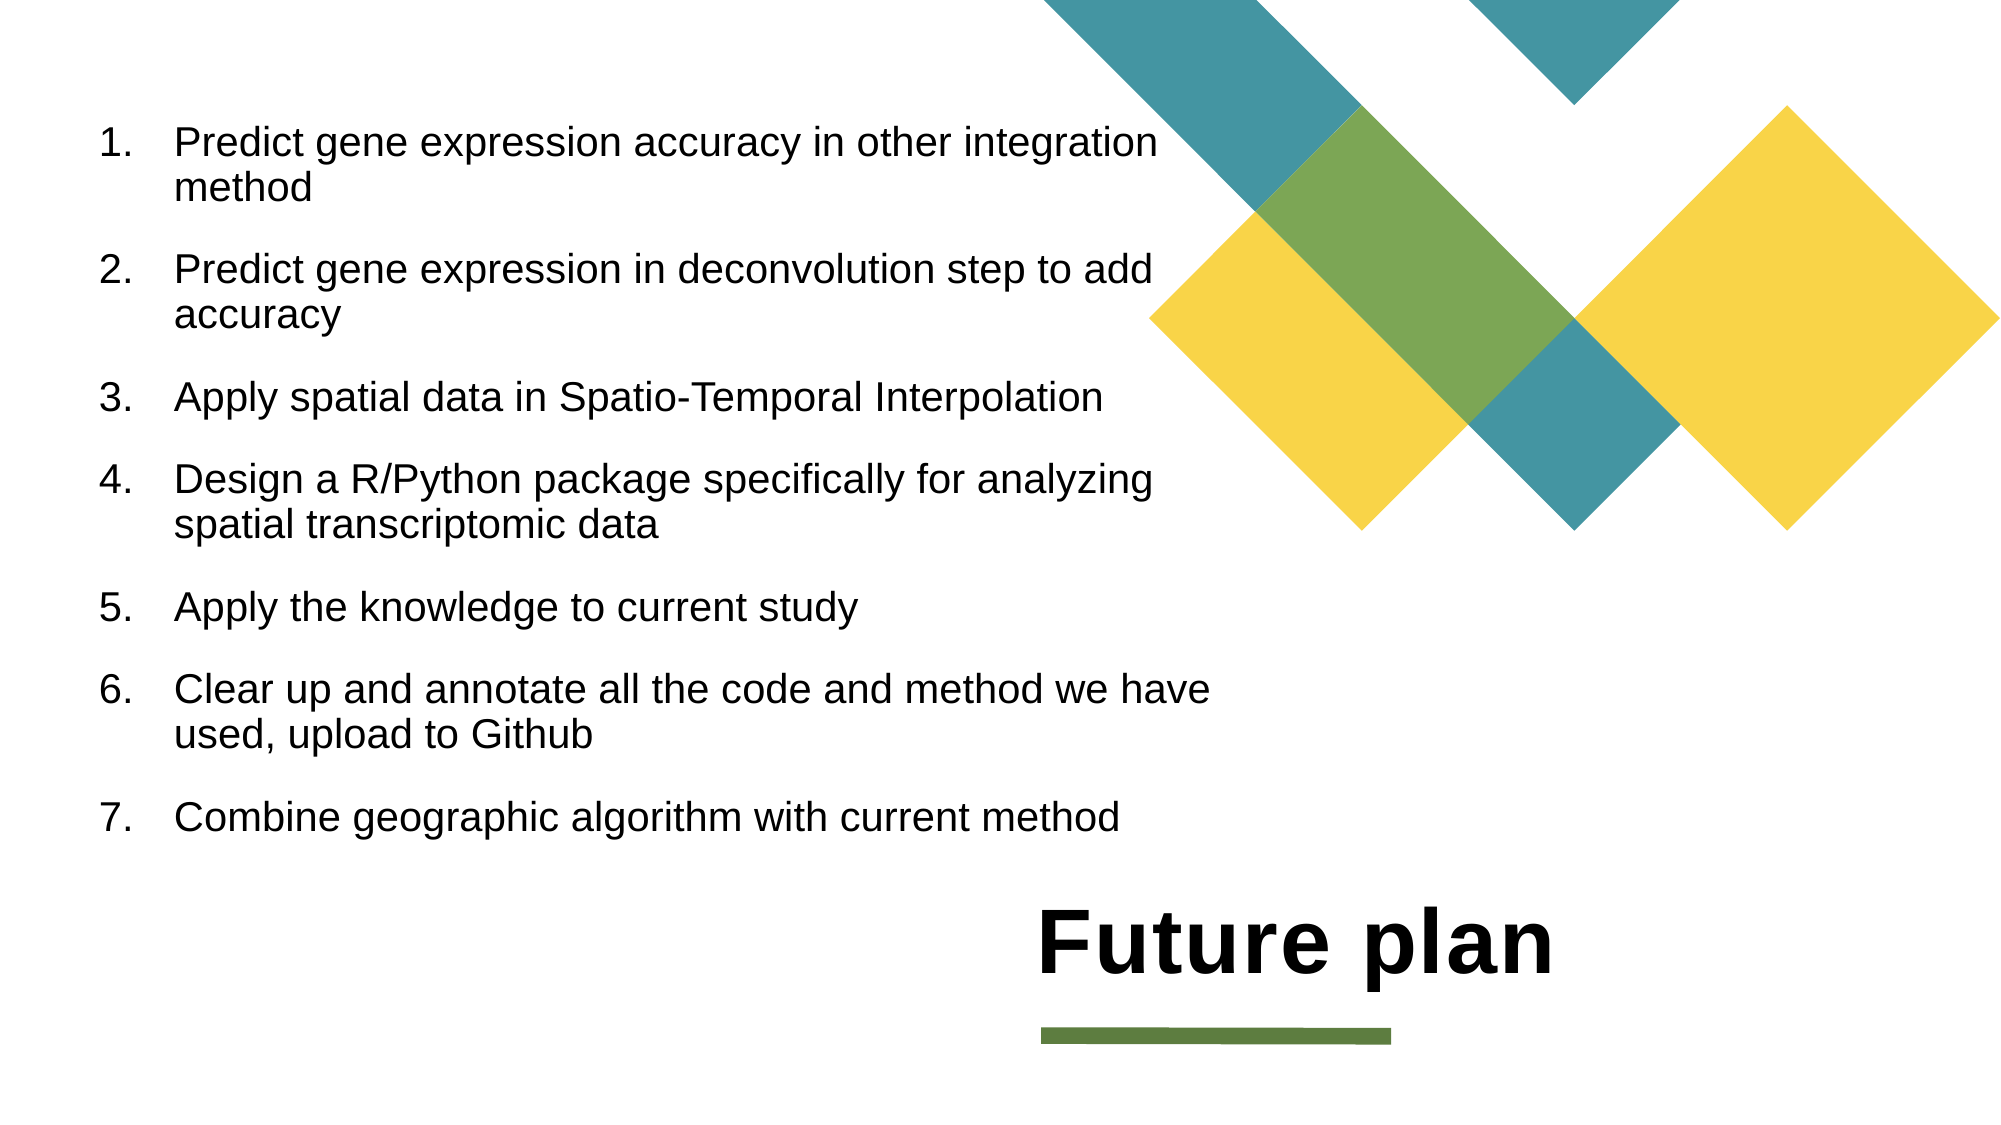

Predict gene expression accuracy in other integration method
Predict gene expression in deconvolution step to add accuracy
Apply spatial data in Spatio-Temporal Interpolation
Design a R/Python package specifically for analyzing spatial transcriptomic data
Apply the knowledge to current study
Clear up and annotate all the code and method we have used, upload to Github
Combine geographic algorithm with current method

# Future plan